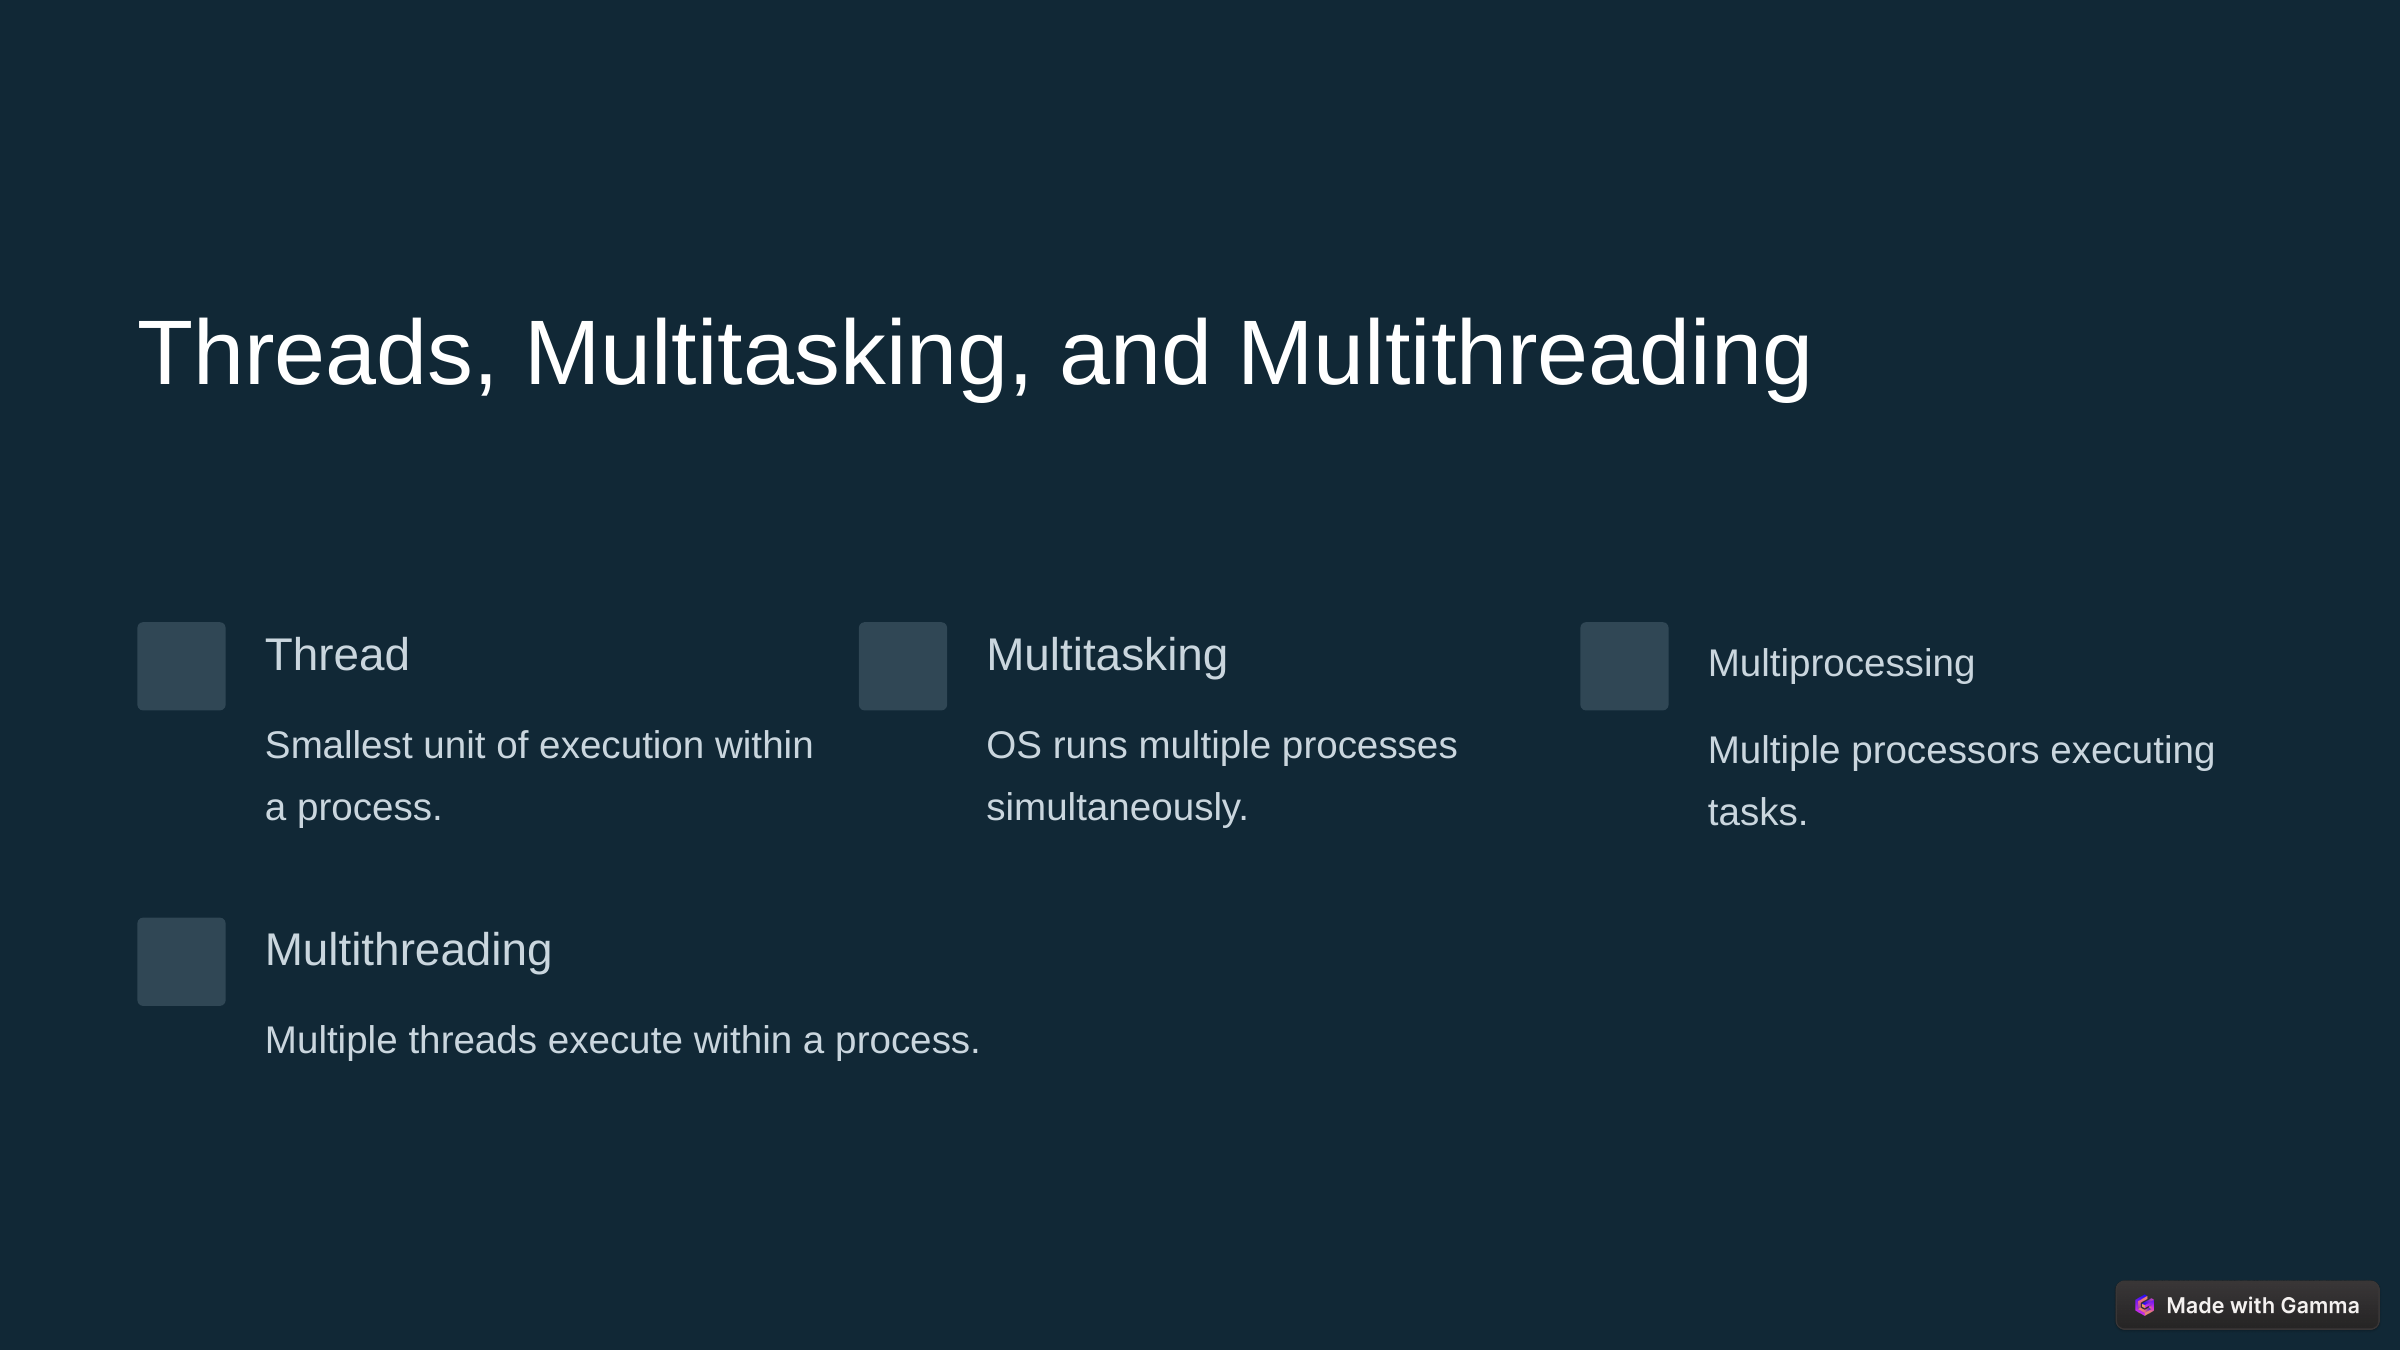

Threads, Multitasking, and Multithreading

Thread

Multitasking

Multiprocessing
Smallest unit of execution within a process.
OS runs multiple processes simultaneously.
Multiple processors executing tasks.

Multithreading
Multiple threads execute within a process.